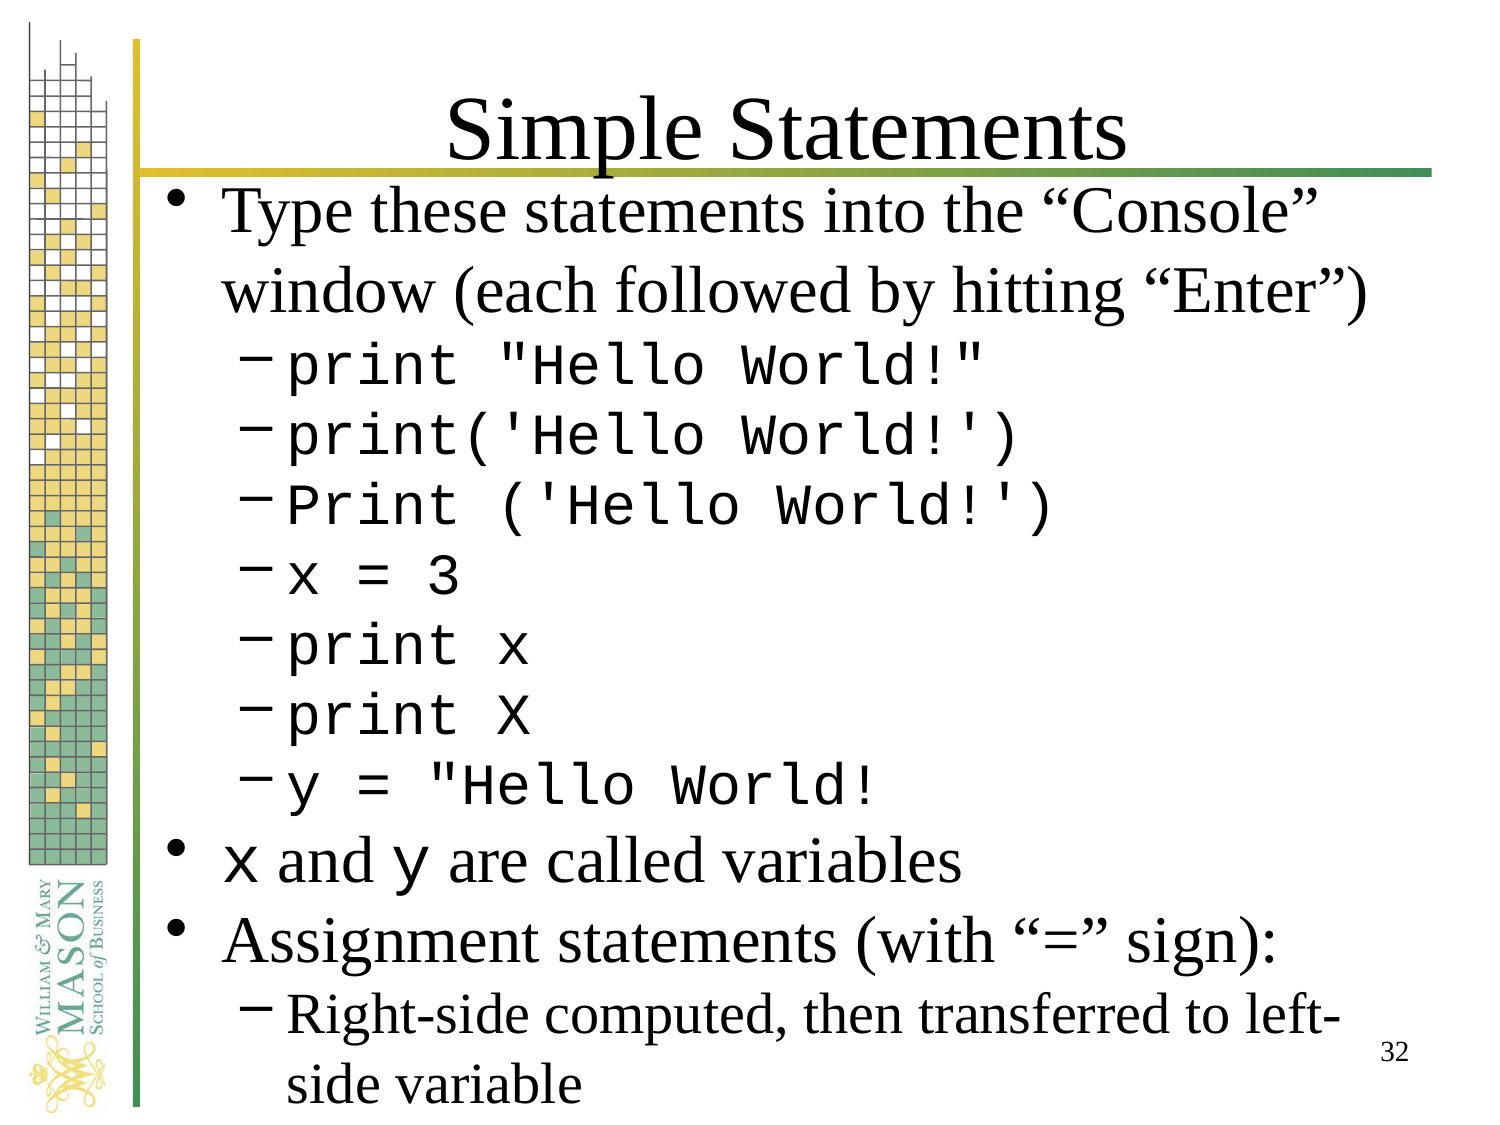

# Simple Statements
Type these statements into the “Console” window (each followed by hitting “Enter”)
print "Hello World!"
print('Hello World!')
Print ('Hello World!')
x = 3
print x
print X
y = "Hello World!
x and y are called variables
Assignment statements (with “=” sign):
Right-side computed, then transferred to left-side variable
32